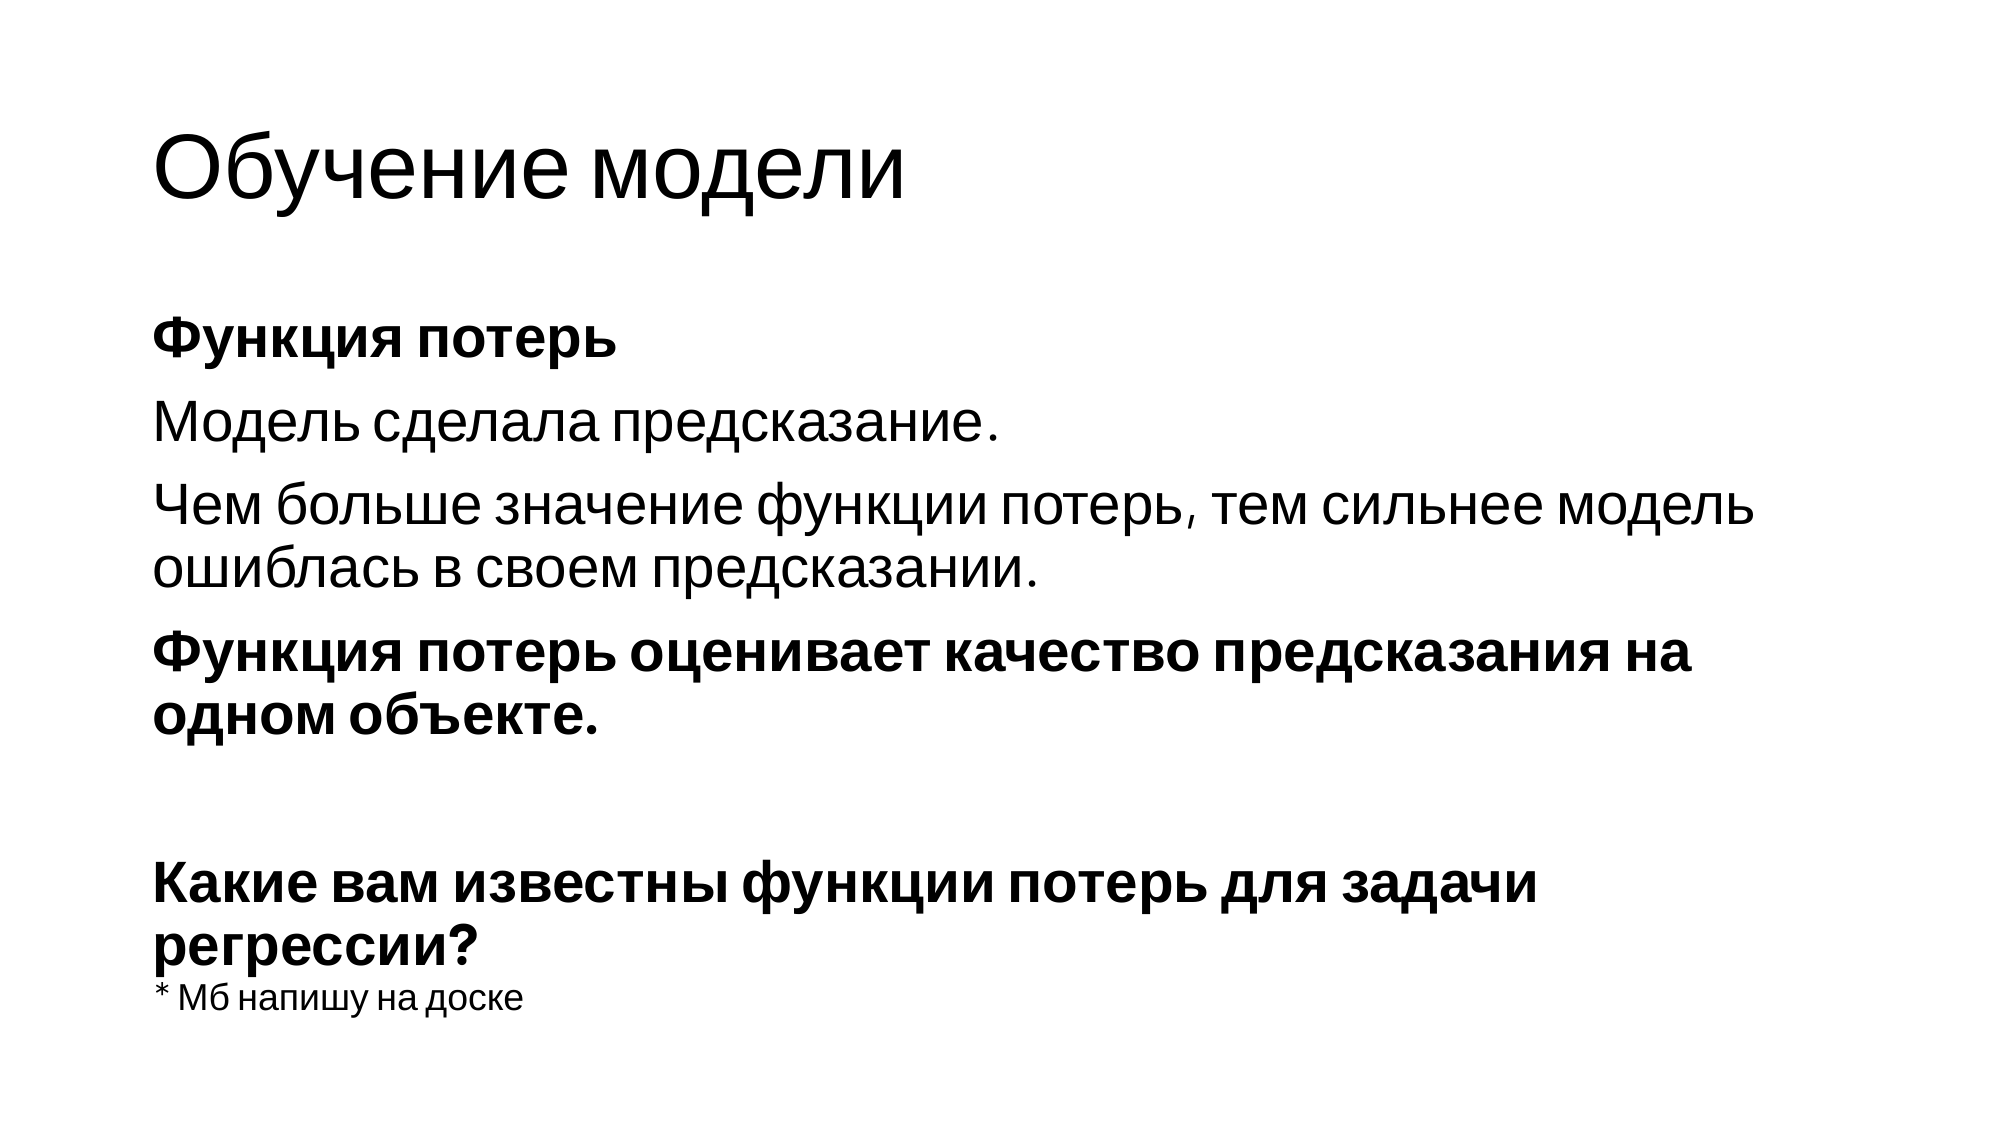

# Обучение модели
Функция потерь
Модель сделала предсказание.
Чем больше значение функции потерь, тем сильнее модель ошиблась в своем предсказании.
Функция потерь оценивает качество предсказания на одном объекте.

Какие вам известны функции потерь для задачи регрессии?

* Мб напишу на доске